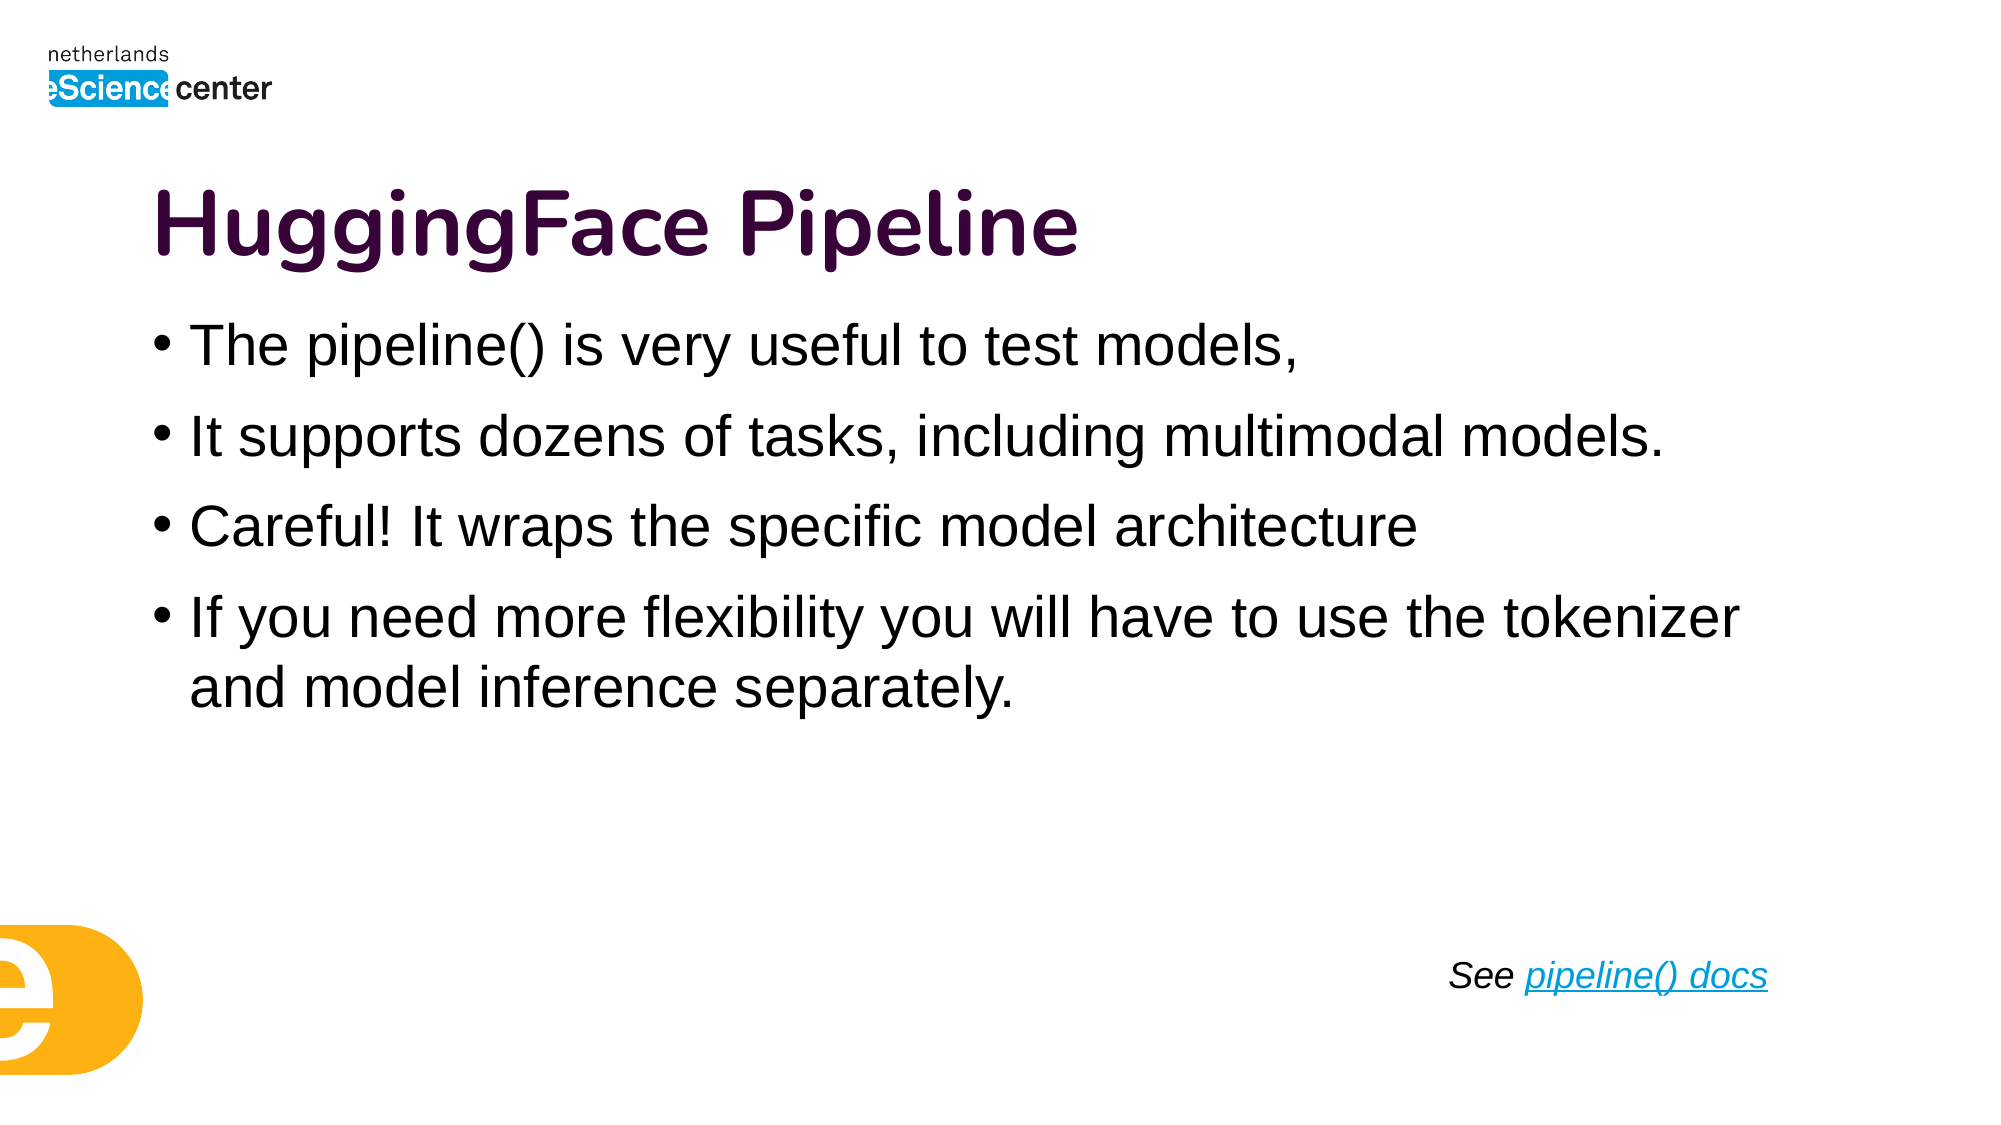

# HuggingFace Pipeline
The pipeline() is very useful to test models,
It supports dozens of tasks, including multimodal models.
Careful! It wraps the specific model architecture
If you need more flexibility you will have to use the tokenizer and model inference separately.
See pipeline() docs